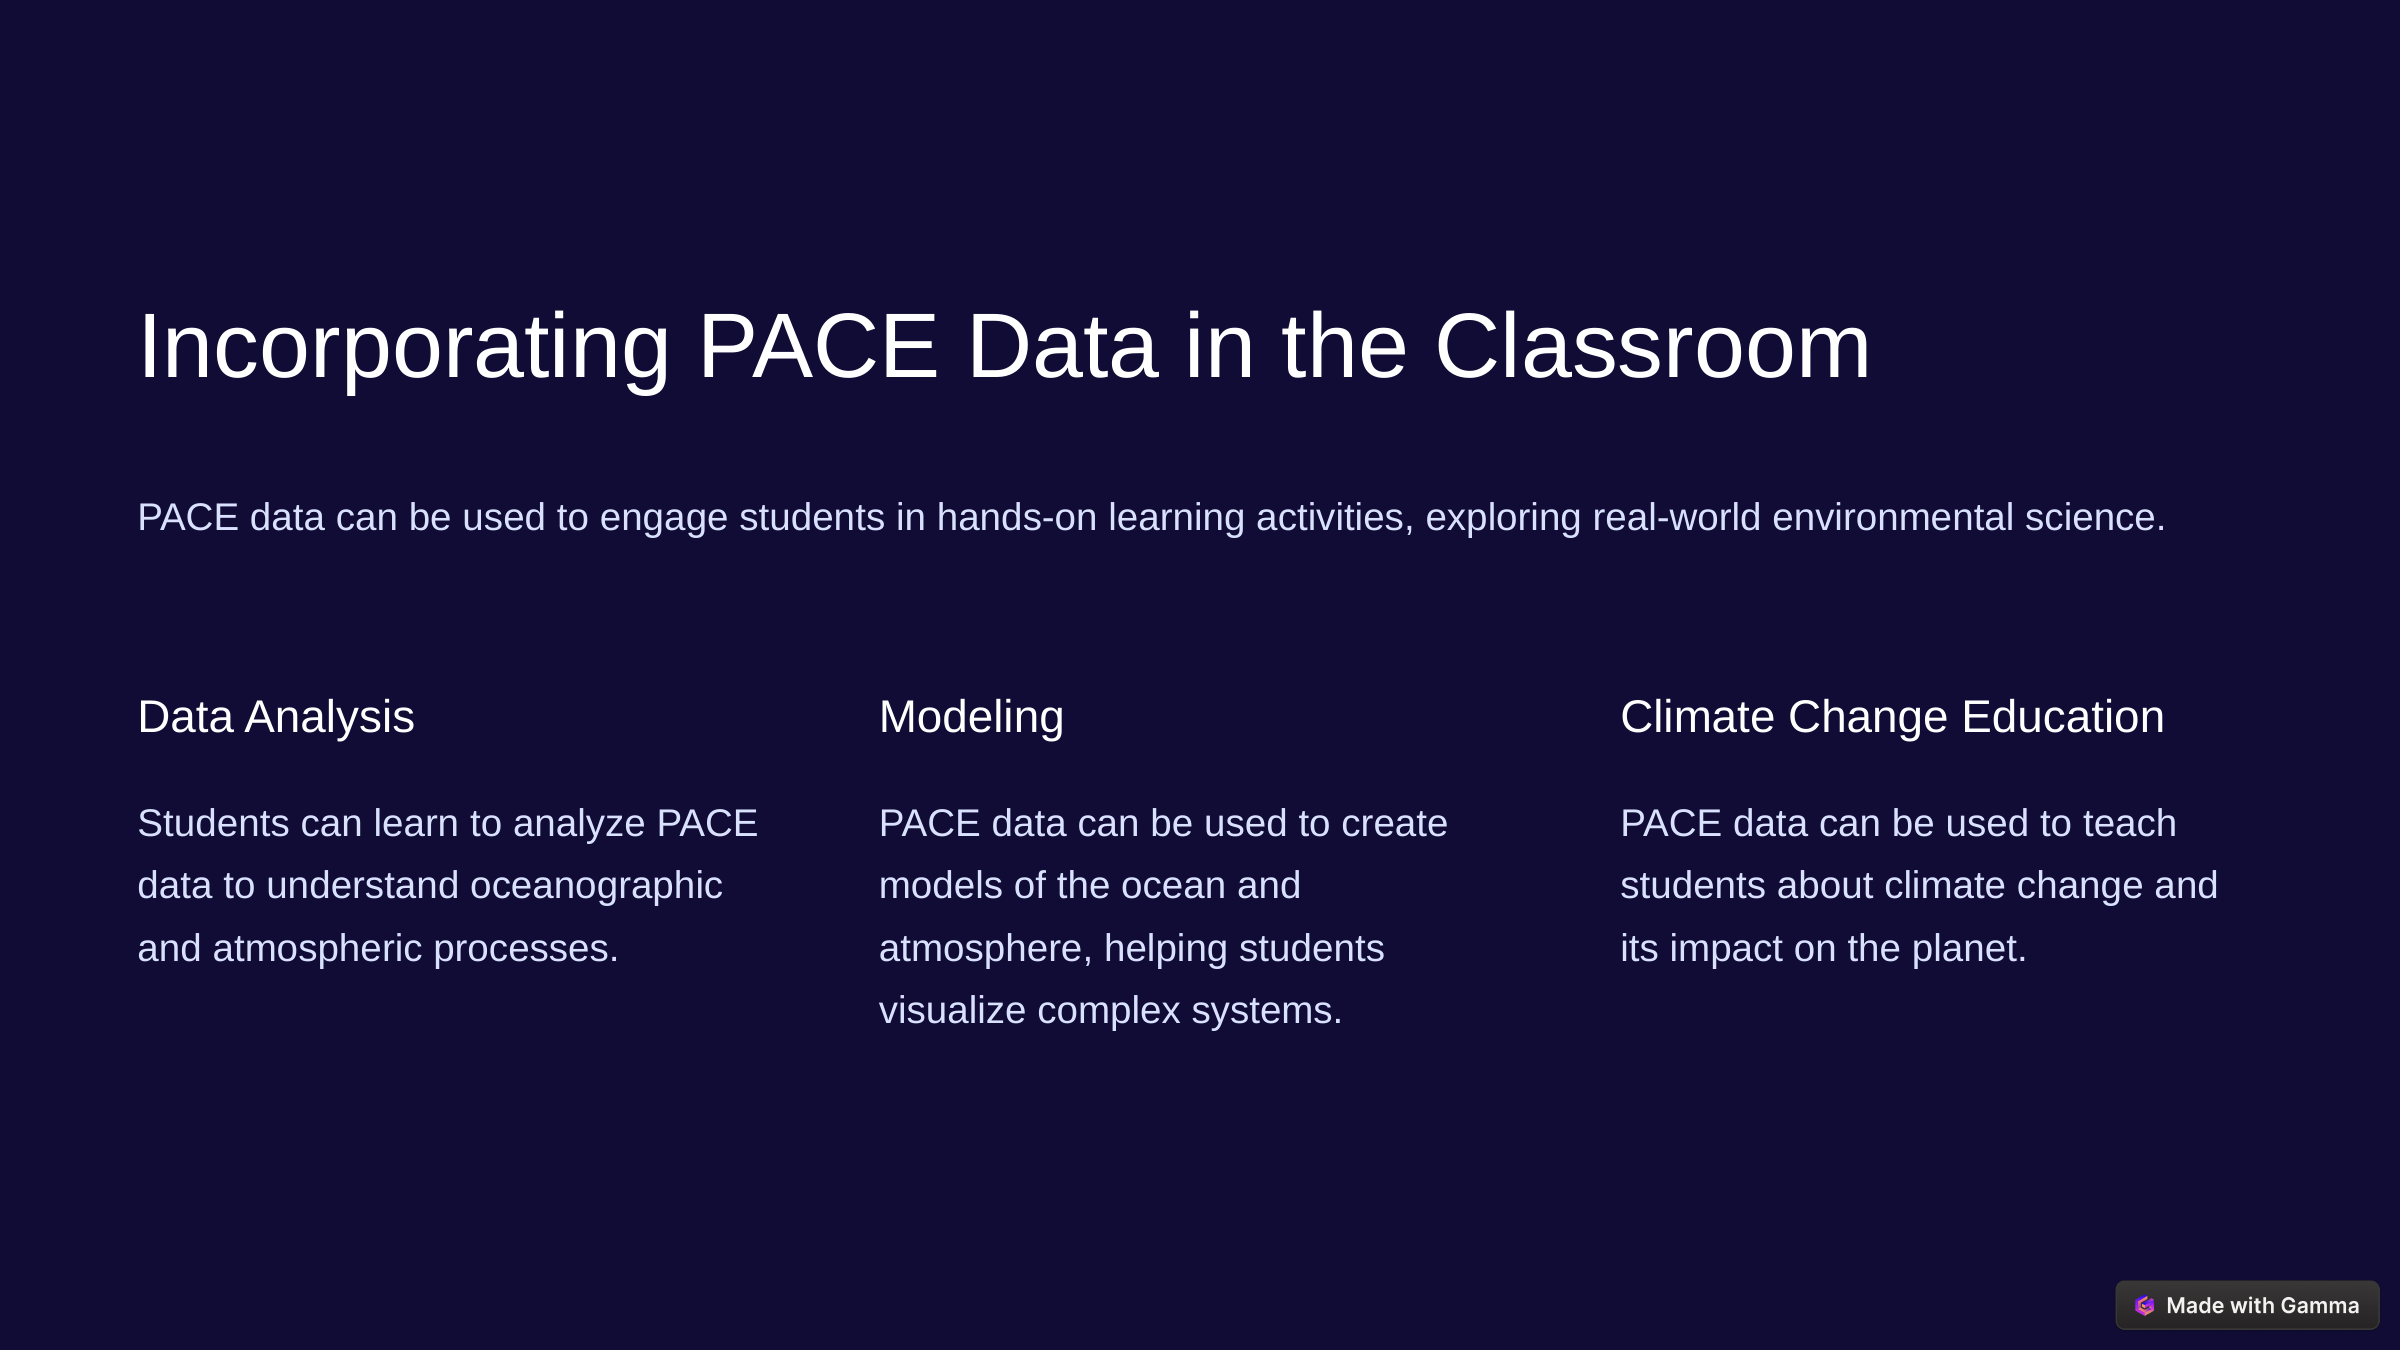

Incorporating PACE Data in the Classroom
PACE data can be used to engage students in hands-on learning activities, exploring real-world environmental science.
Data Analysis
Modeling
Climate Change Education
Students can learn to analyze PACE data to understand oceanographic and atmospheric processes.
PACE data can be used to create models of the ocean and atmosphere, helping students visualize complex systems.
PACE data can be used to teach students about climate change and its impact on the planet.